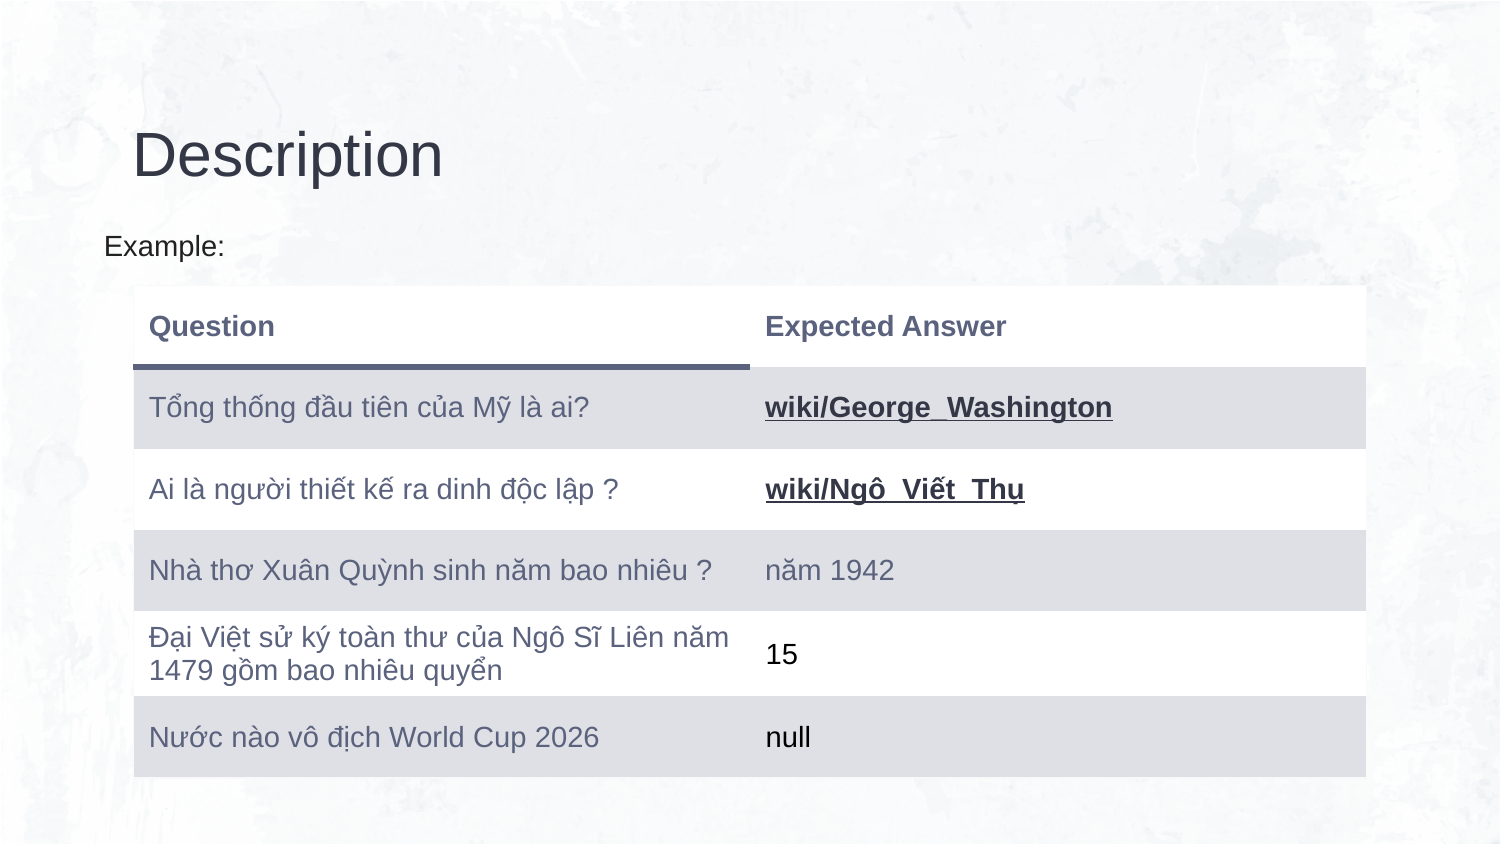

# Description
Example:
| Question | Expected Answer |
| --- | --- |
| Tổng thống đầu tiên của Mỹ là ai? | wiki/George\_Washington |
| Ai là người thiết kế ra dinh độc lập ? | wiki/Ngô\_Viết\_Thụ |
| Nhà thơ Xuân Quỳnh sinh năm bao nhiêu ? | năm 1942 |
| Đại Việt sử ký toàn thư của Ngô Sĩ Liên năm 1479 gồm bao nhiêu quyển | 15 |
| Nước nào vô địch World Cup 2026 | null |